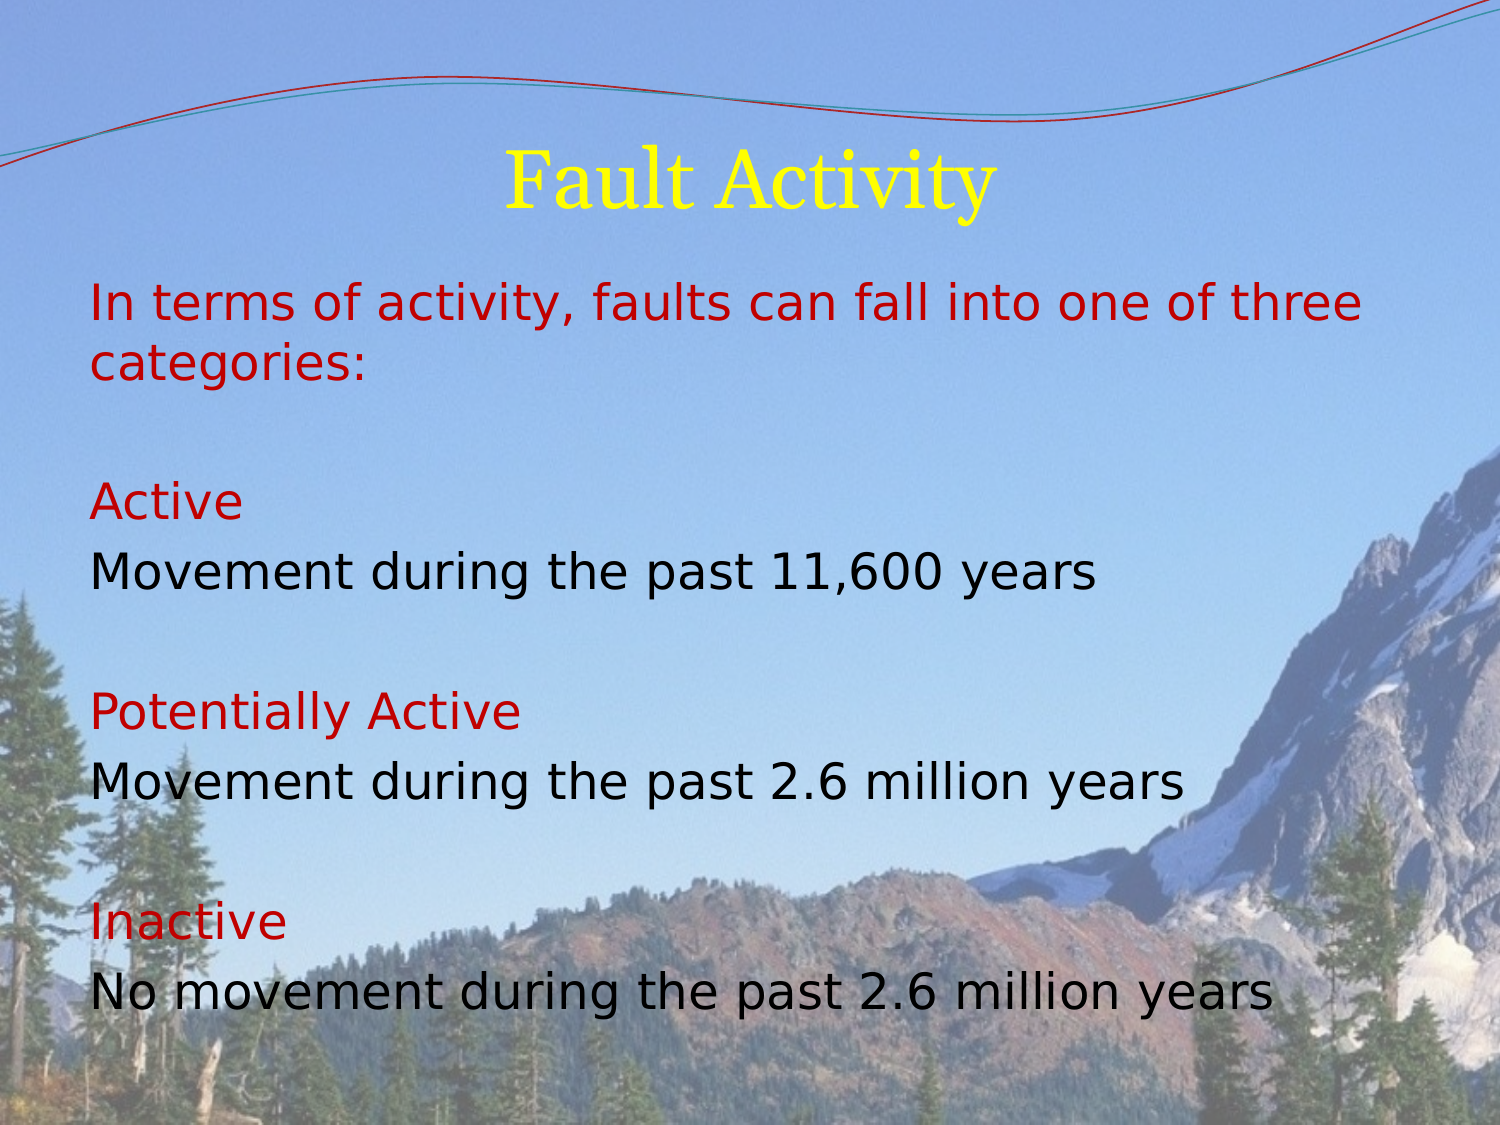

# Fault Activity
In terms of activity, faults can fall into one of three categories:

Active
Movement during the past 11,600 years

Potentially Active
Movement during the past 2.6 million years

Inactive
No movement during the past 2.6 million years